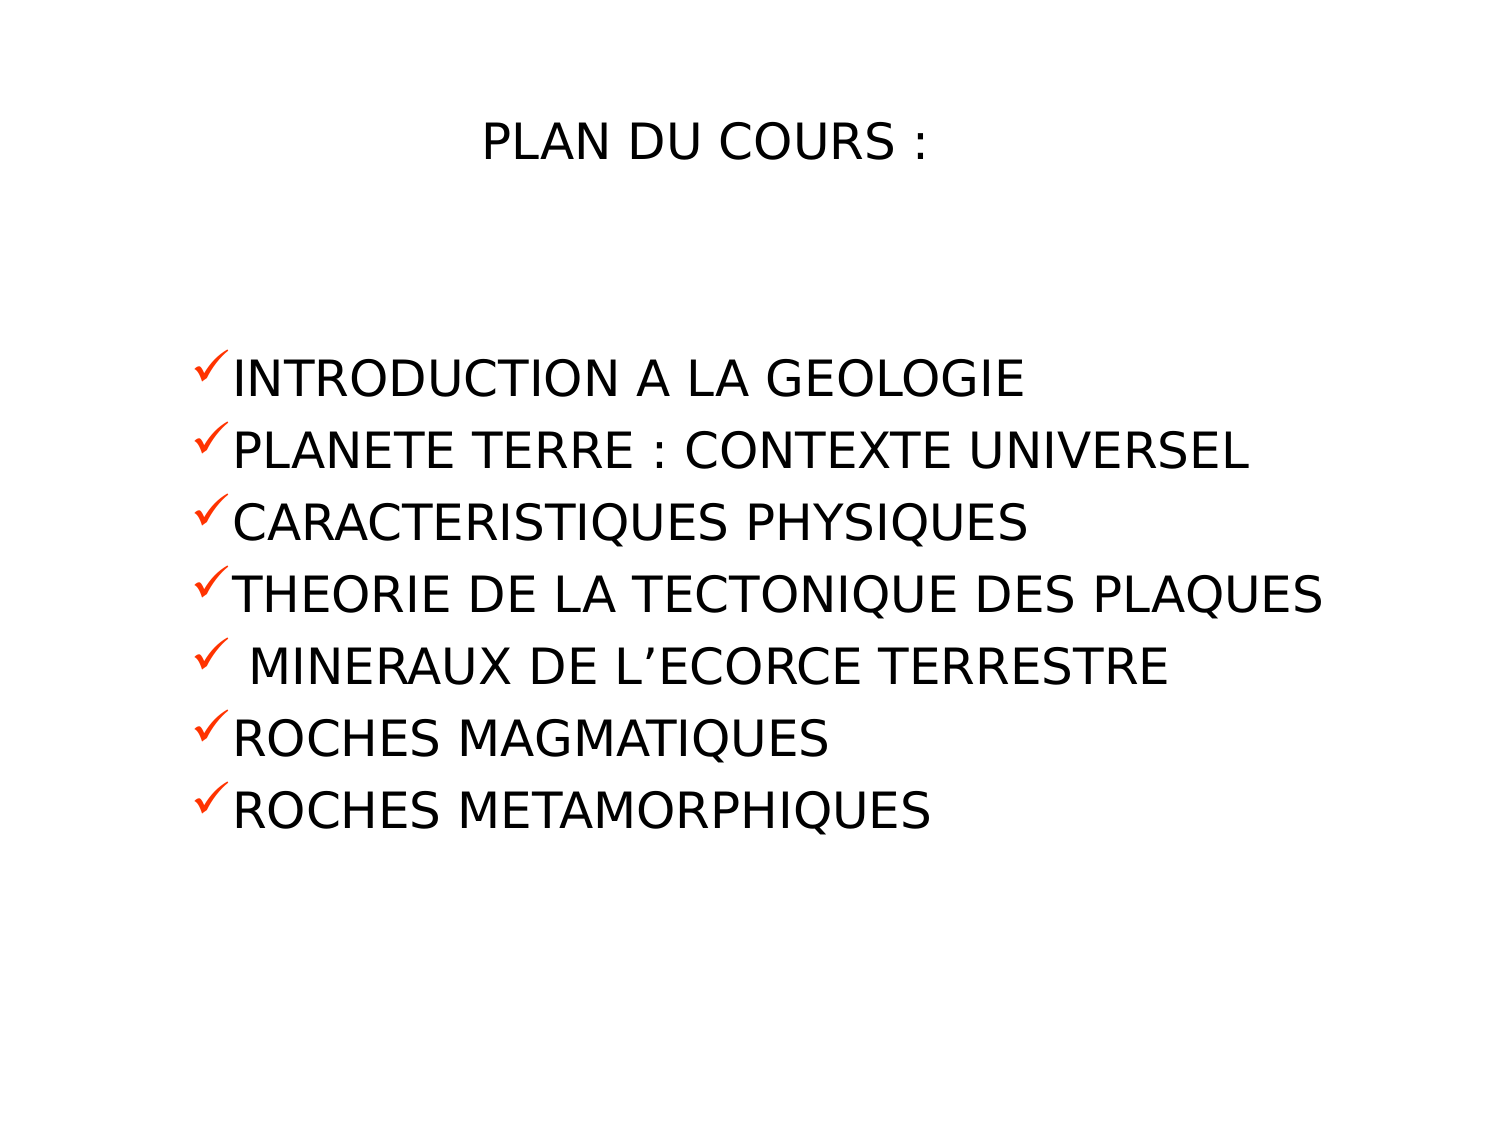

PLAN DU COURS :
INTRODUCTION A LA GEOLOGIE
PLANETE TERRE : CONTEXTE UNIVERSEL
CARACTERISTIQUES PHYSIQUES
THEORIE DE LA TECTONIQUE DES PLAQUES
 MINERAUX DE L’ECORCE TERRESTRE
ROCHES MAGMATIQUES
ROCHES METAMORPHIQUES